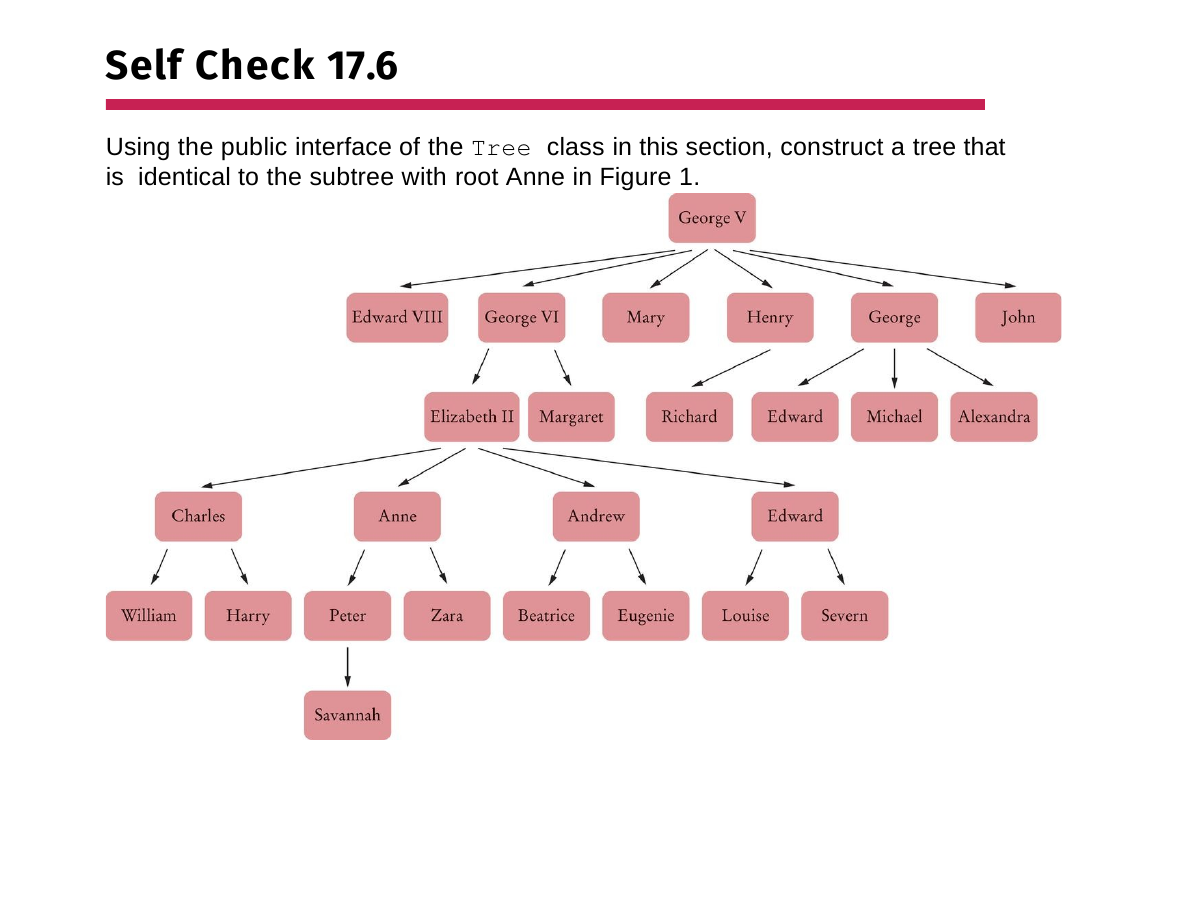

# Self Check 17.6

Using the public interface of the Tree class in this section, construct a tree that is  identical to the subtree with root Anne in Figure 1.